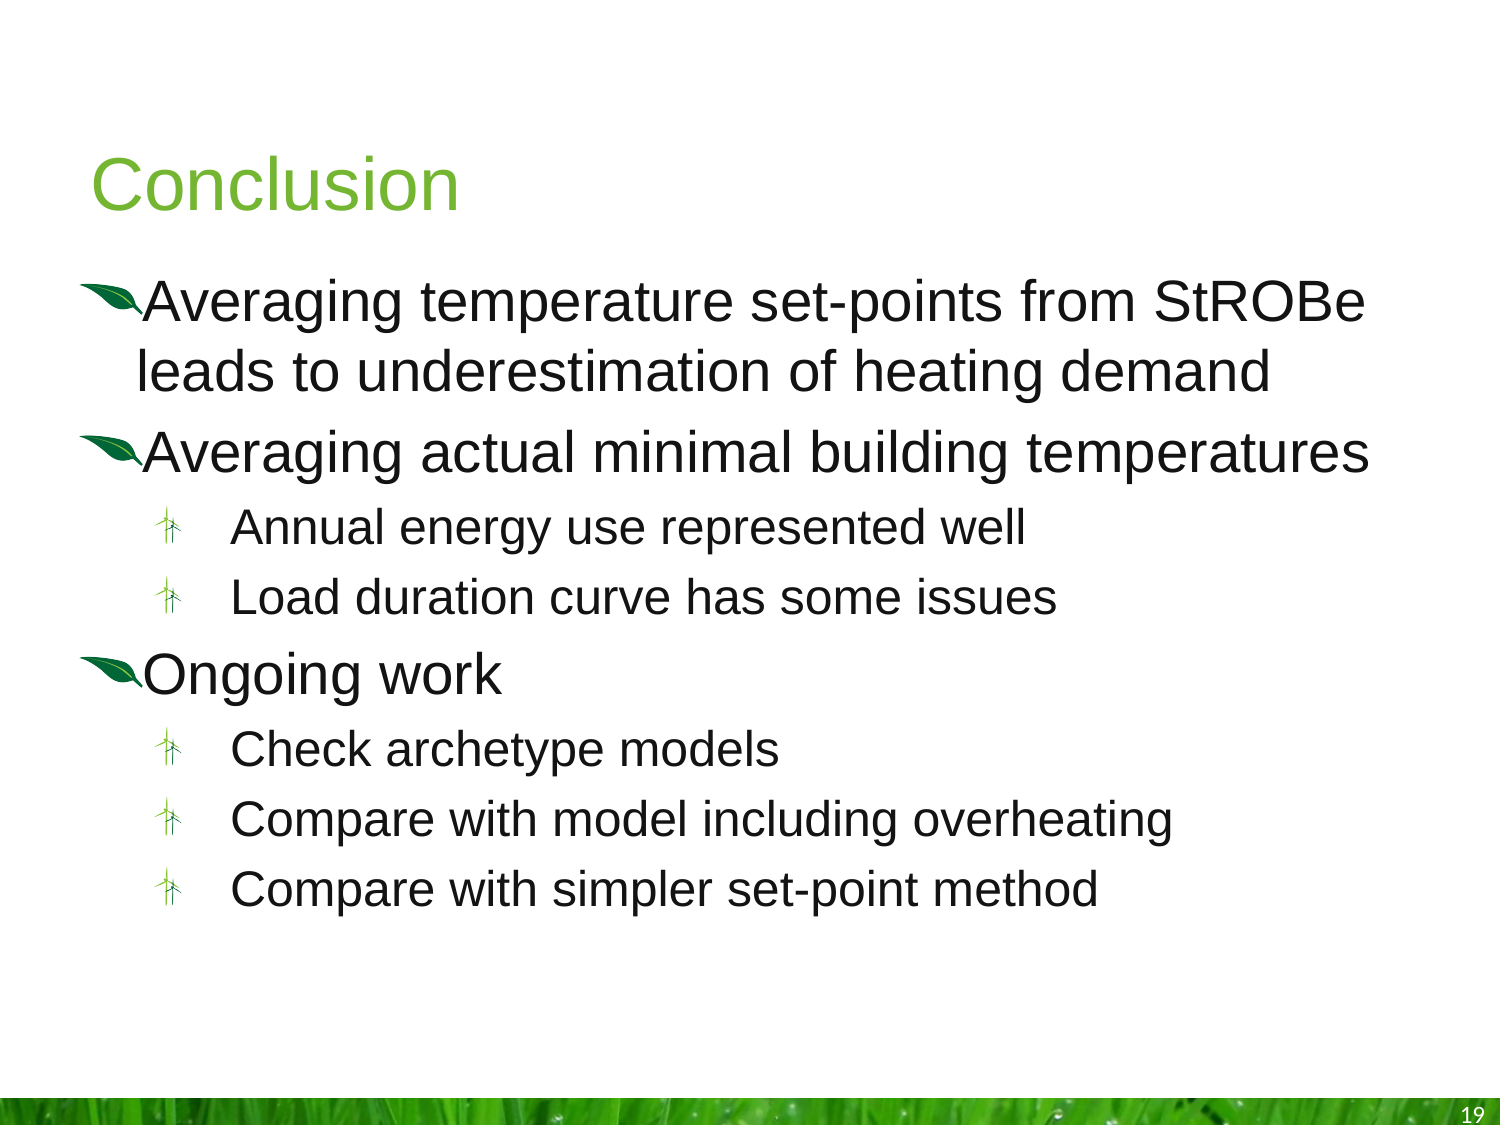

# Conclusion
Averaging temperature set-points from StROBe leads to underestimation of heating demand
Averaging actual minimal building temperatures
Annual energy use represented well
Load duration curve has some issues
Ongoing work
Check archetype models
Compare with model including overheating
Compare with simpler set-point method